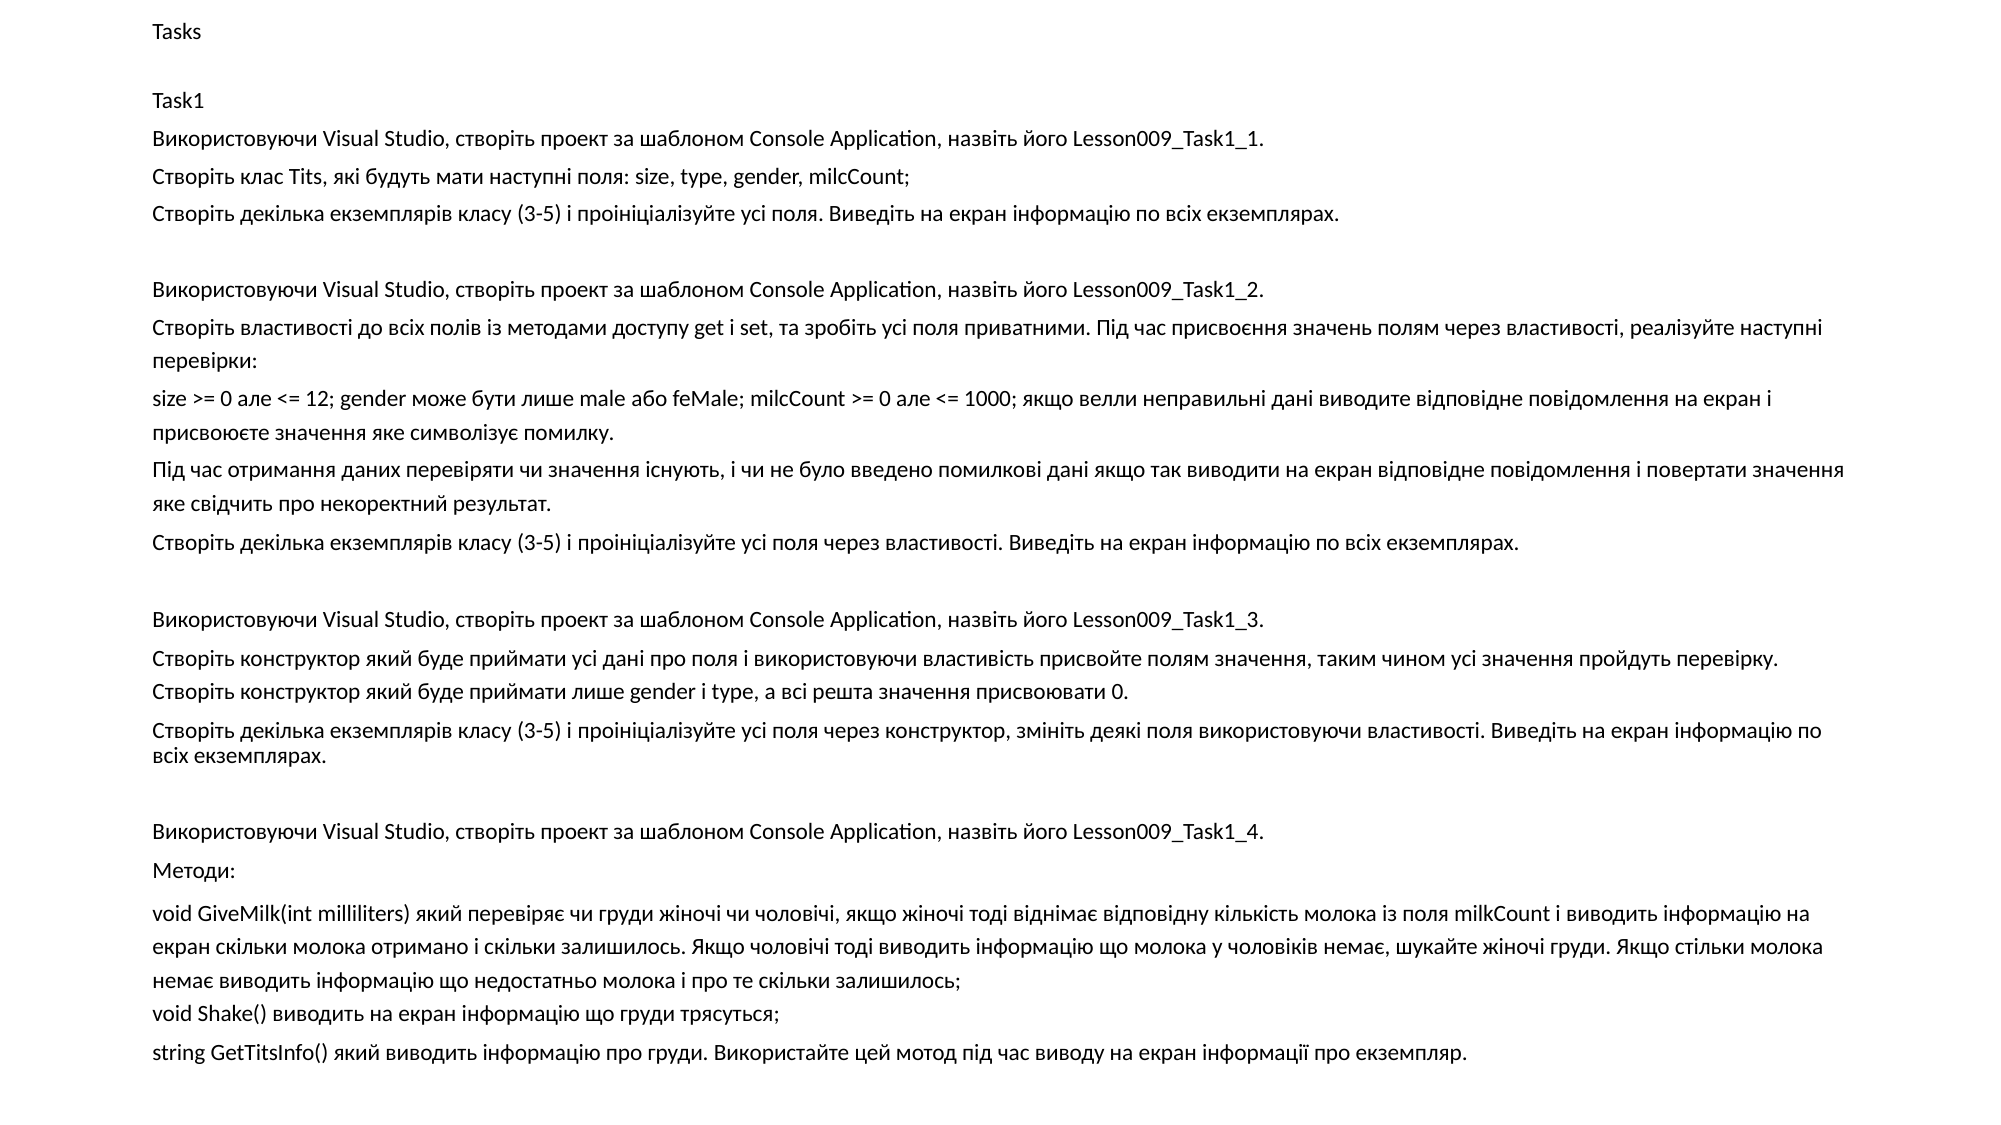

Tasks

Task1
Використовуючи Visual Studio, створіть проект за шаблоном Console Application, назвіть його Lesson009_Task1_1.
Створіть клас Tits, які будуть мати наступні поля: size, type, gender, milcCount;
Створіть декілька екземплярів класу (3-5) і проініціалізуйте усі поля. Виведіть на екран інформацію по всіх екземплярах.

Використовуючи Visual Studio, створіть проект за шаблоном Console Application, назвіть його Lesson009_Task1_2.
Створіть властивості до всіх полів із методами доступу get і set, та зробіть усі поля приватними. Під час присвоєння значень полям через властивості, реалізуйте наступні перевірки:
size >= 0 але <= 12; gender може бути лише male або feMale; milcCount >= 0 але <= 1000; якщо велли неправильні дані виводите відповідне повідомлення на екран і присвоюєте значення яке символізує помилку.
Під час отримання даних перевіряти чи значення існують, і чи не було введено помилкові дані якщо так виводити на екран відповідне повідомлення і повертати значення яке свідчить про некоректний результат.
Створіть декілька екземплярів класу (3-5) і проініціалізуйте усі поля через властивості. Виведіть на екран інформацію по всіх екземплярах.

Використовуючи Visual Studio, створіть проект за шаблоном Console Application, назвіть його Lesson009_Task1_3.
Створіть конструктор який буде приймати усі дані про поля і використовуючи властивість присвойте полям значення, таким чином усі значення пройдуть перевірку. Створіть конструктор який буде приймати лише gender і type, а всі решта значення присвоювати 0.
Створіть декілька екземплярів класу (3-5) і проініціалізуйте усі поля через конструктор, змініть деякі поля використовуючи властивості. Виведіть на екран інформацію по всіх екземплярах.

Використовуючи Visual Studio, створіть проект за шаблоном Console Application, назвіть його Lesson009_Task1_4.
Методи:
void GiveMilk(int milliliters) який перевіряє чи груди жіночі чи чоловічі, якщо жіночі тоді віднімає відповідну кількість молока із поля milkCount і виводить інформацію на екран скільки молока отримано і скільки залишилось. Якщо чоловічі тоді виводить інформацію що молока у чоловіків немає, шукайте жіночі груди. Якщо стільки молока немає виводить інформацію що недостатньо молока і про те скільки залишилось;
void Shake() виводить на екран інформацію що груди трясуться;
string GetTitsInfo() який виводить інформацію про груди. Використайте цей мотод під час виводу на екран інформації про екземпляр.